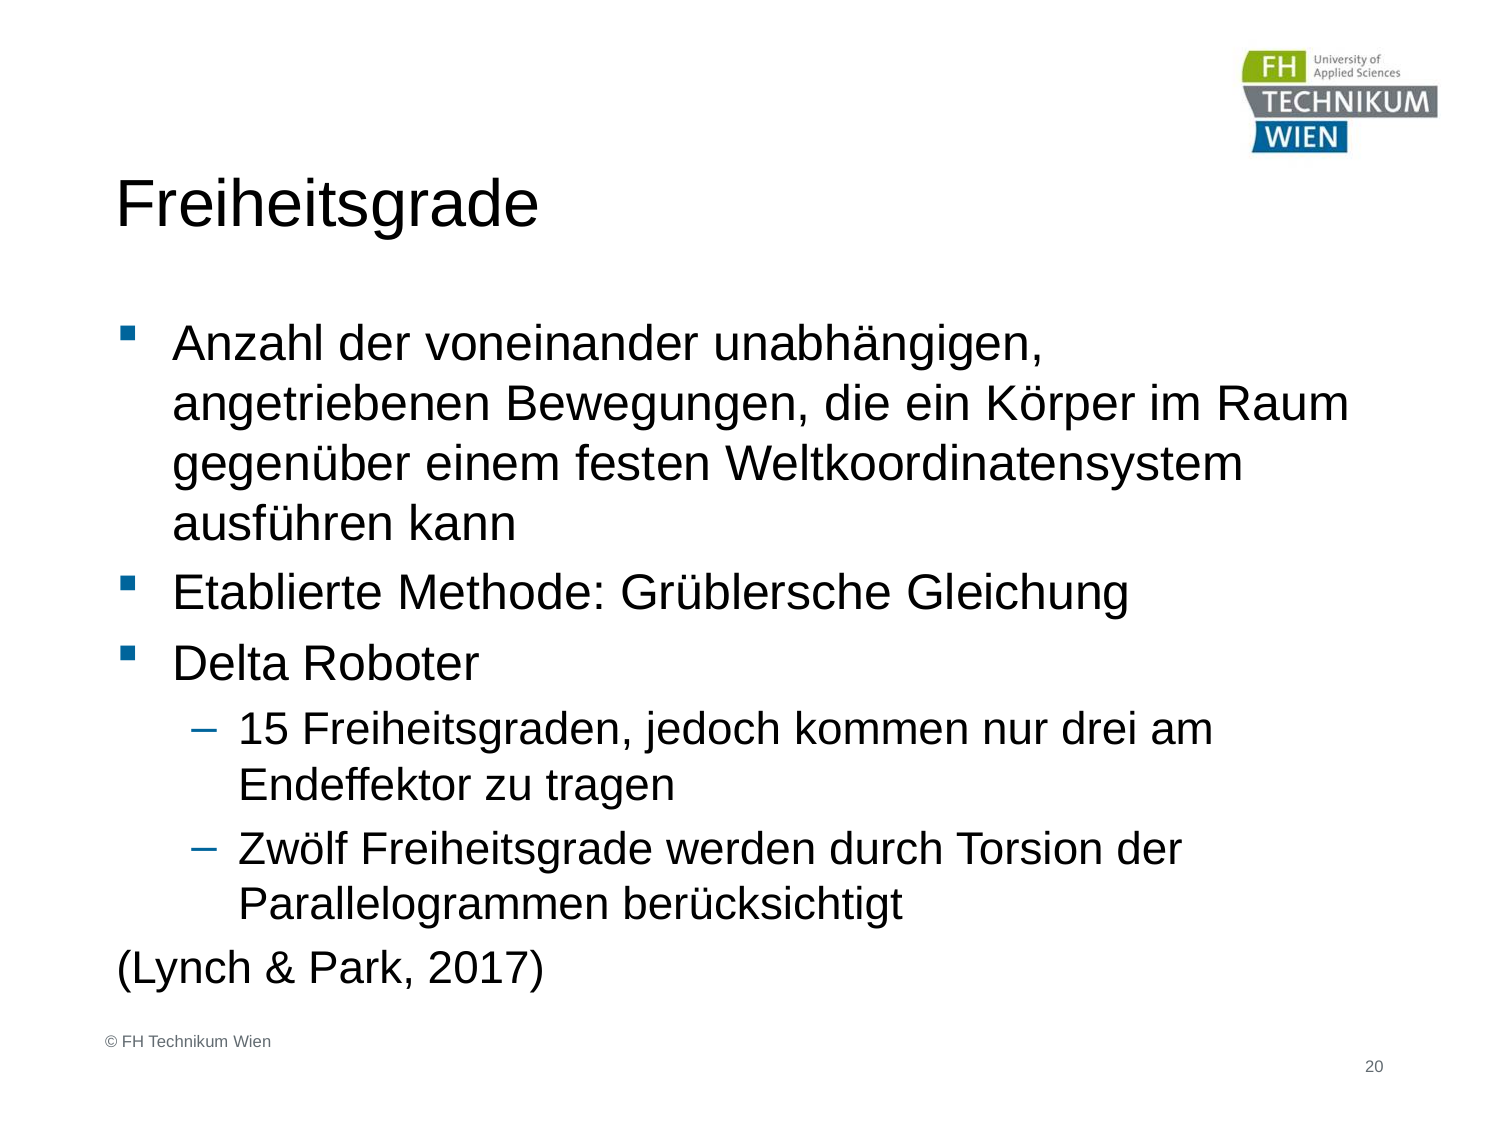

# Freiheitsgrade
Anzahl der voneinander unabhängigen, angetriebenen Bewegungen, die ein Körper im Raum gegenüber einem festen Weltkoordinatensystem ausführen kann
Etablierte Methode: Grüblersche Gleichung
Delta Roboter
15 Freiheitsgraden, jedoch kommen nur drei am Endeffektor zu tragen
Zwölf Freiheitsgrade werden durch Torsion der Parallelogrammen berücksichtigt
(Lynch & Park, 2017)

 © FH Technikum Wien

20